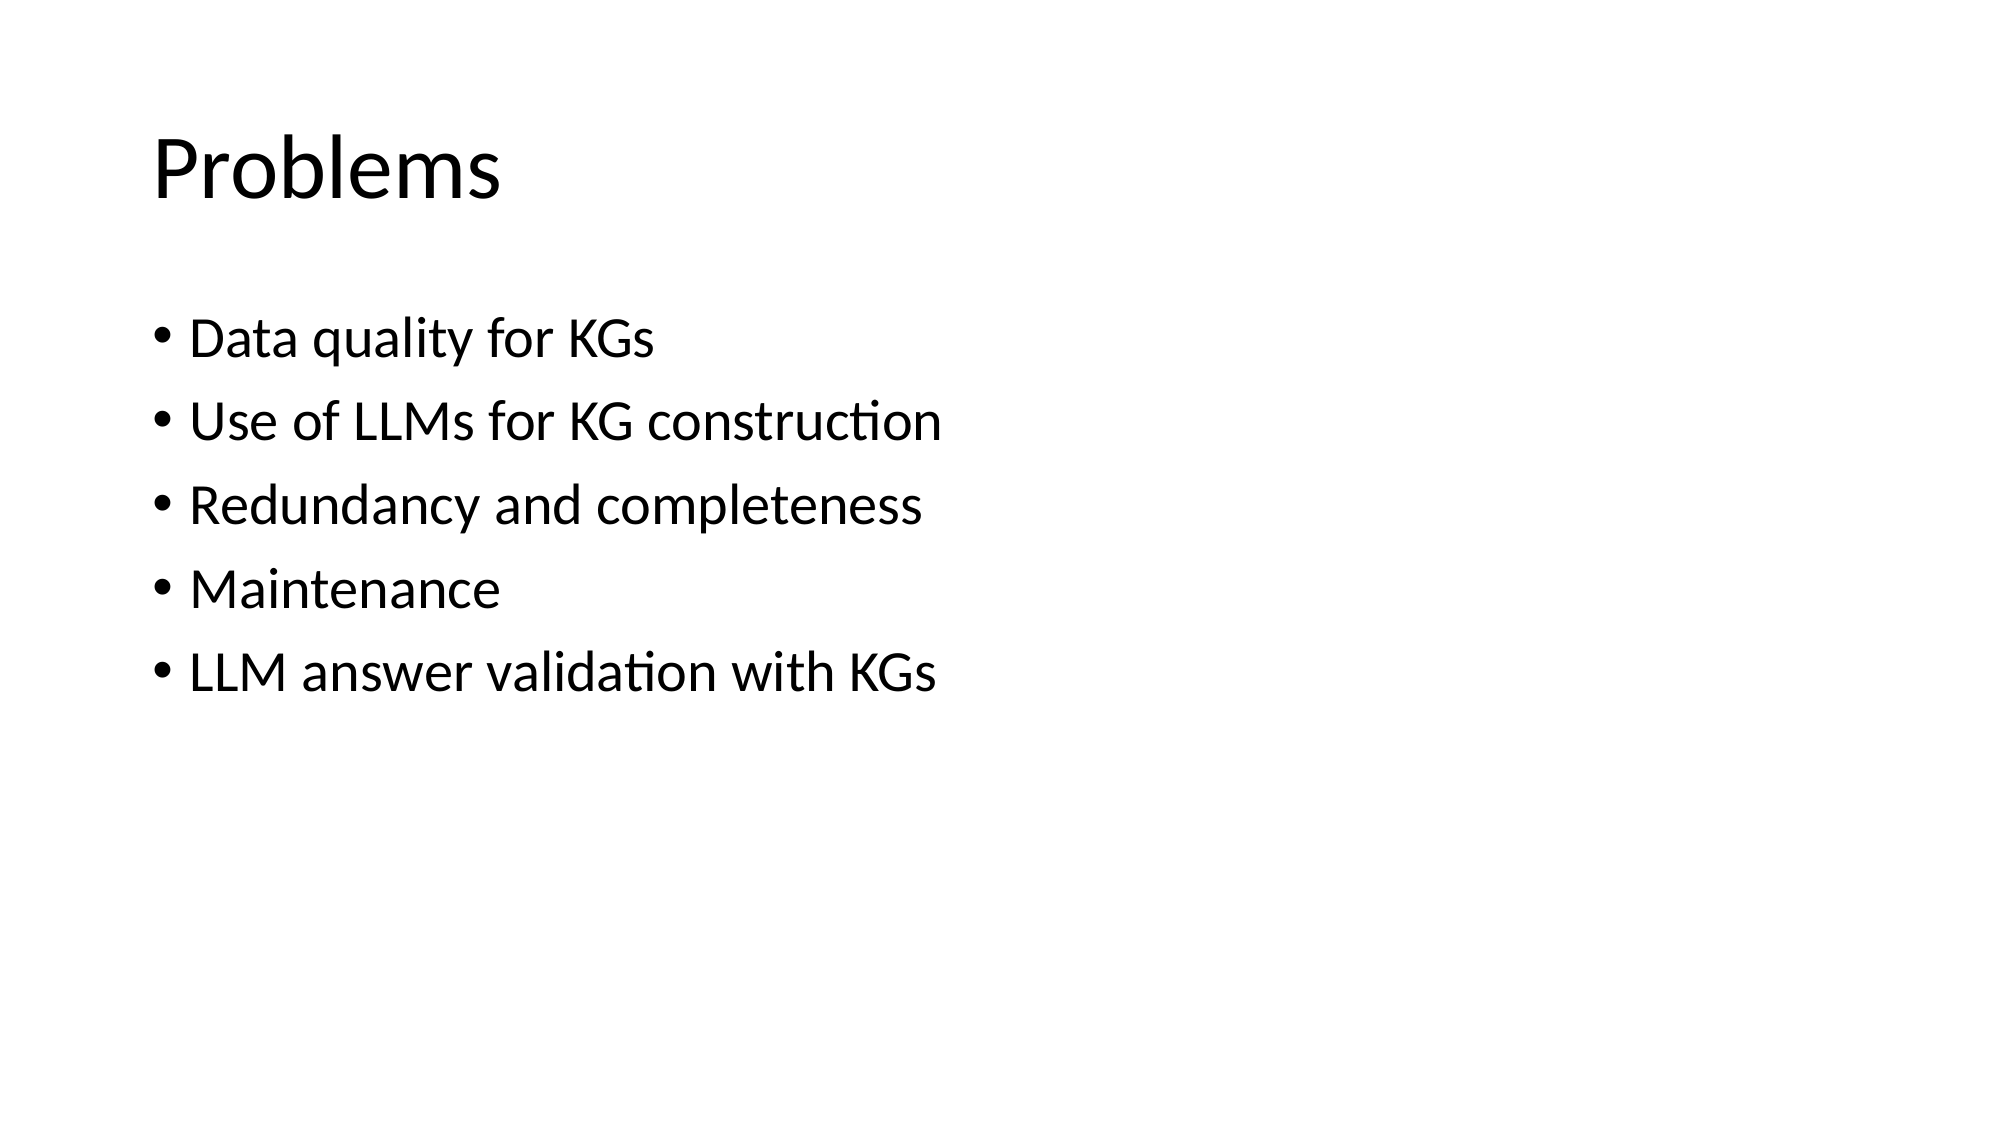

# Problems
Data quality for KGs
Use of LLMs for KG construction
Redundancy and completeness
Maintenance
LLM answer validation with KGs